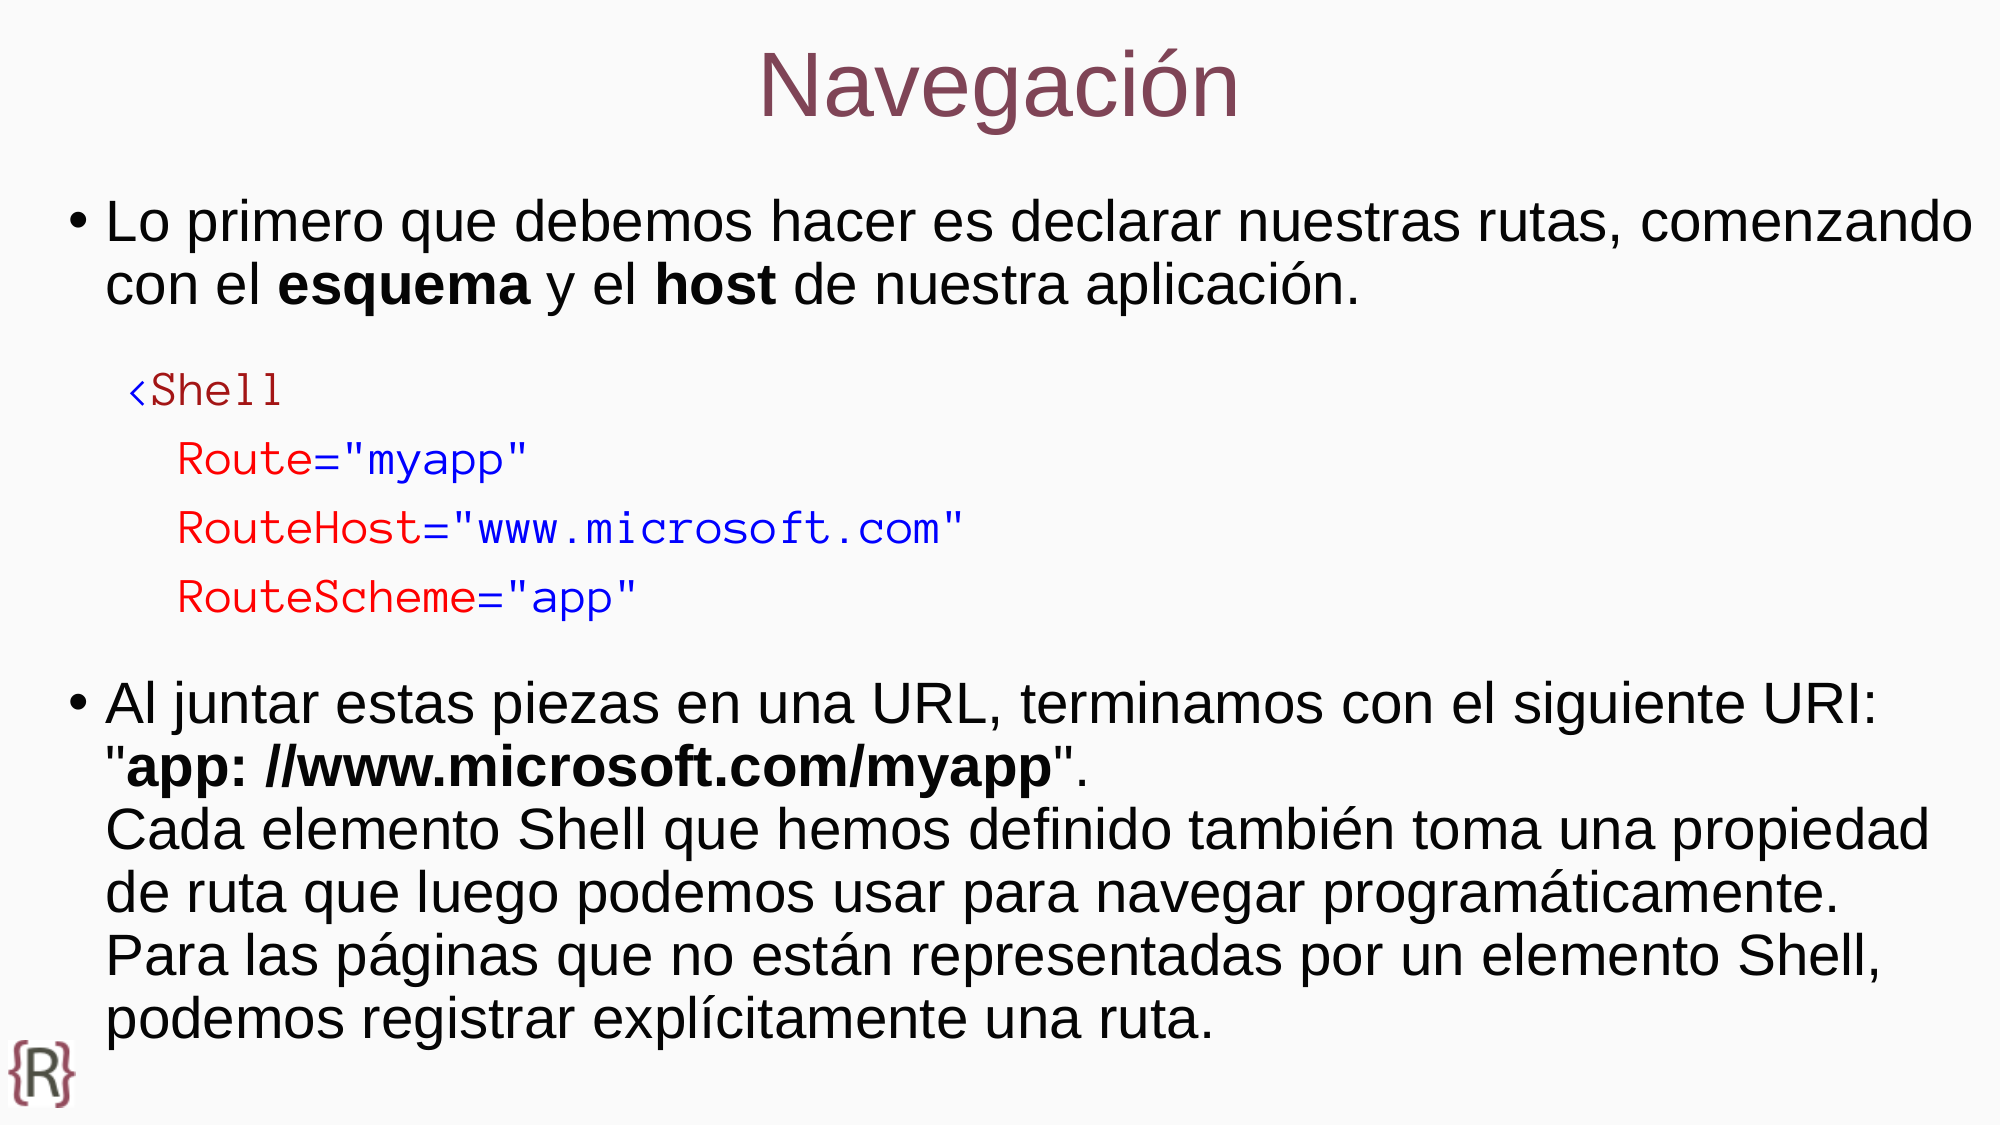

# Navegación
Lo primero que debemos hacer es declarar nuestras rutas, comenzando con el esquema y el host de nuestra aplicación.

Al juntar estas piezas en una URL, terminamos con el siguiente URI: "app: //www.microsoft.com/myapp".
Cada elemento Shell que hemos definido también toma una propiedad de ruta que luego podemos usar para navegar programáticamente. Para las páginas que no están representadas por un elemento Shell, podemos registrar explícitamente una ruta.
<Shell
  Route="myapp"
  RouteHost="www.microsoft.com"
  RouteScheme="app"